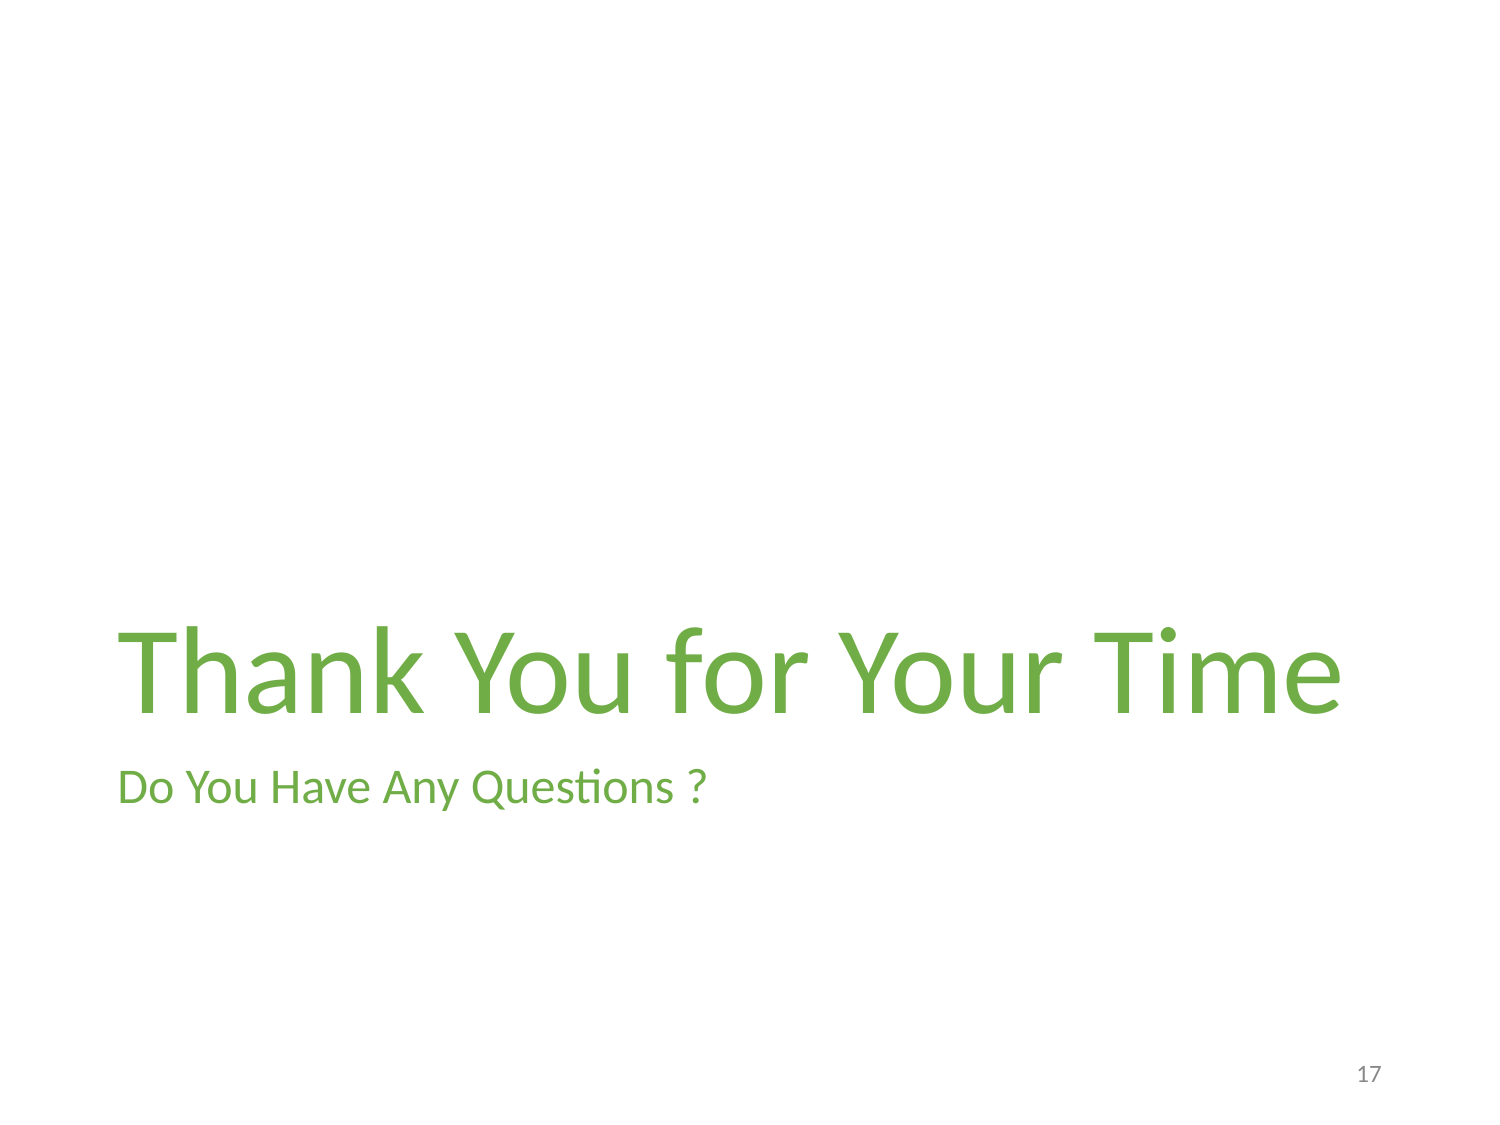

# Thank You for Your Time
Do You Have Any Questions ?
17